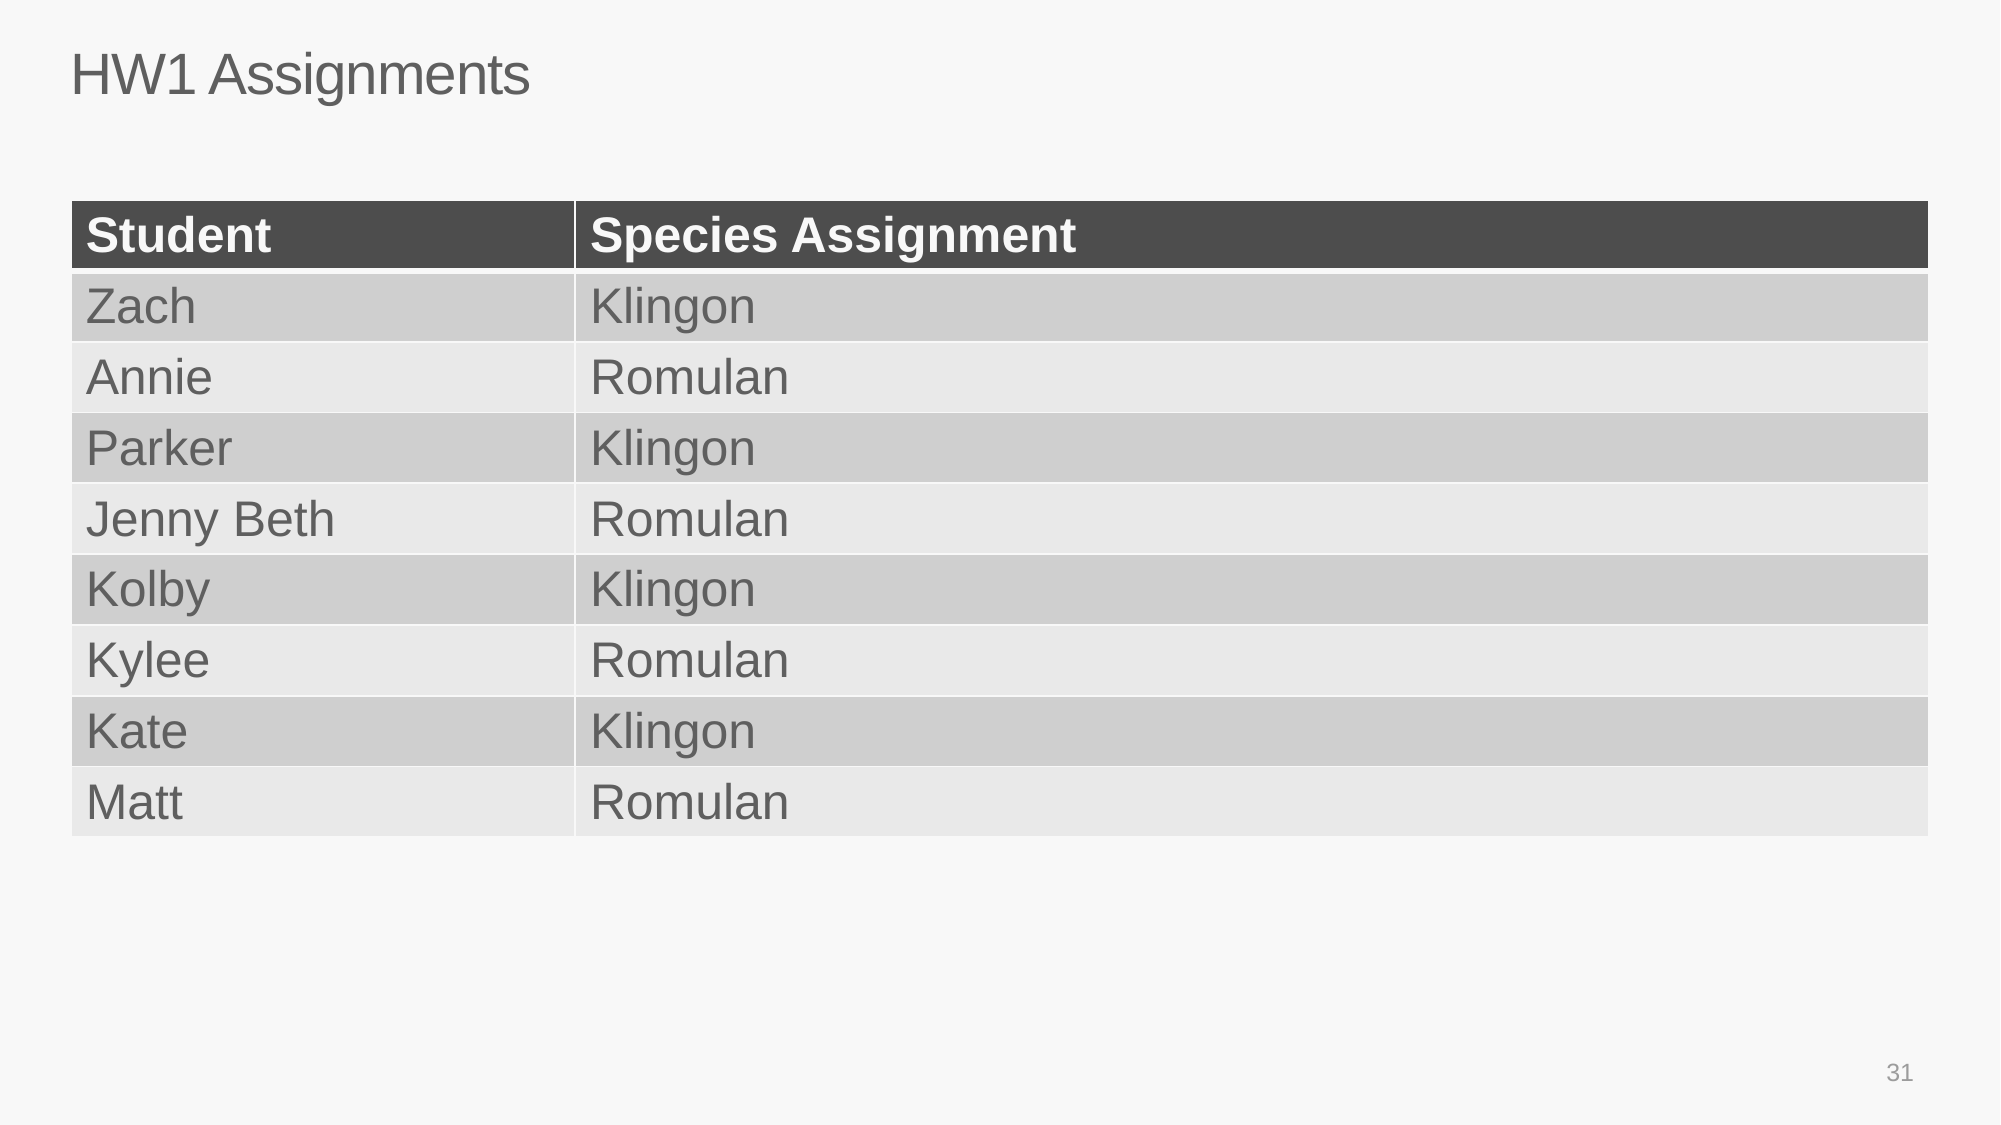

# HW1 Assignments
| Student | Species Assignment |
| --- | --- |
| Zach | Klingon |
| Annie | Romulan |
| Parker | Klingon |
| Jenny Beth | Romulan |
| Kolby | Klingon |
| Kylee | Romulan |
| Kate | Klingon |
| Matt | Romulan |
31